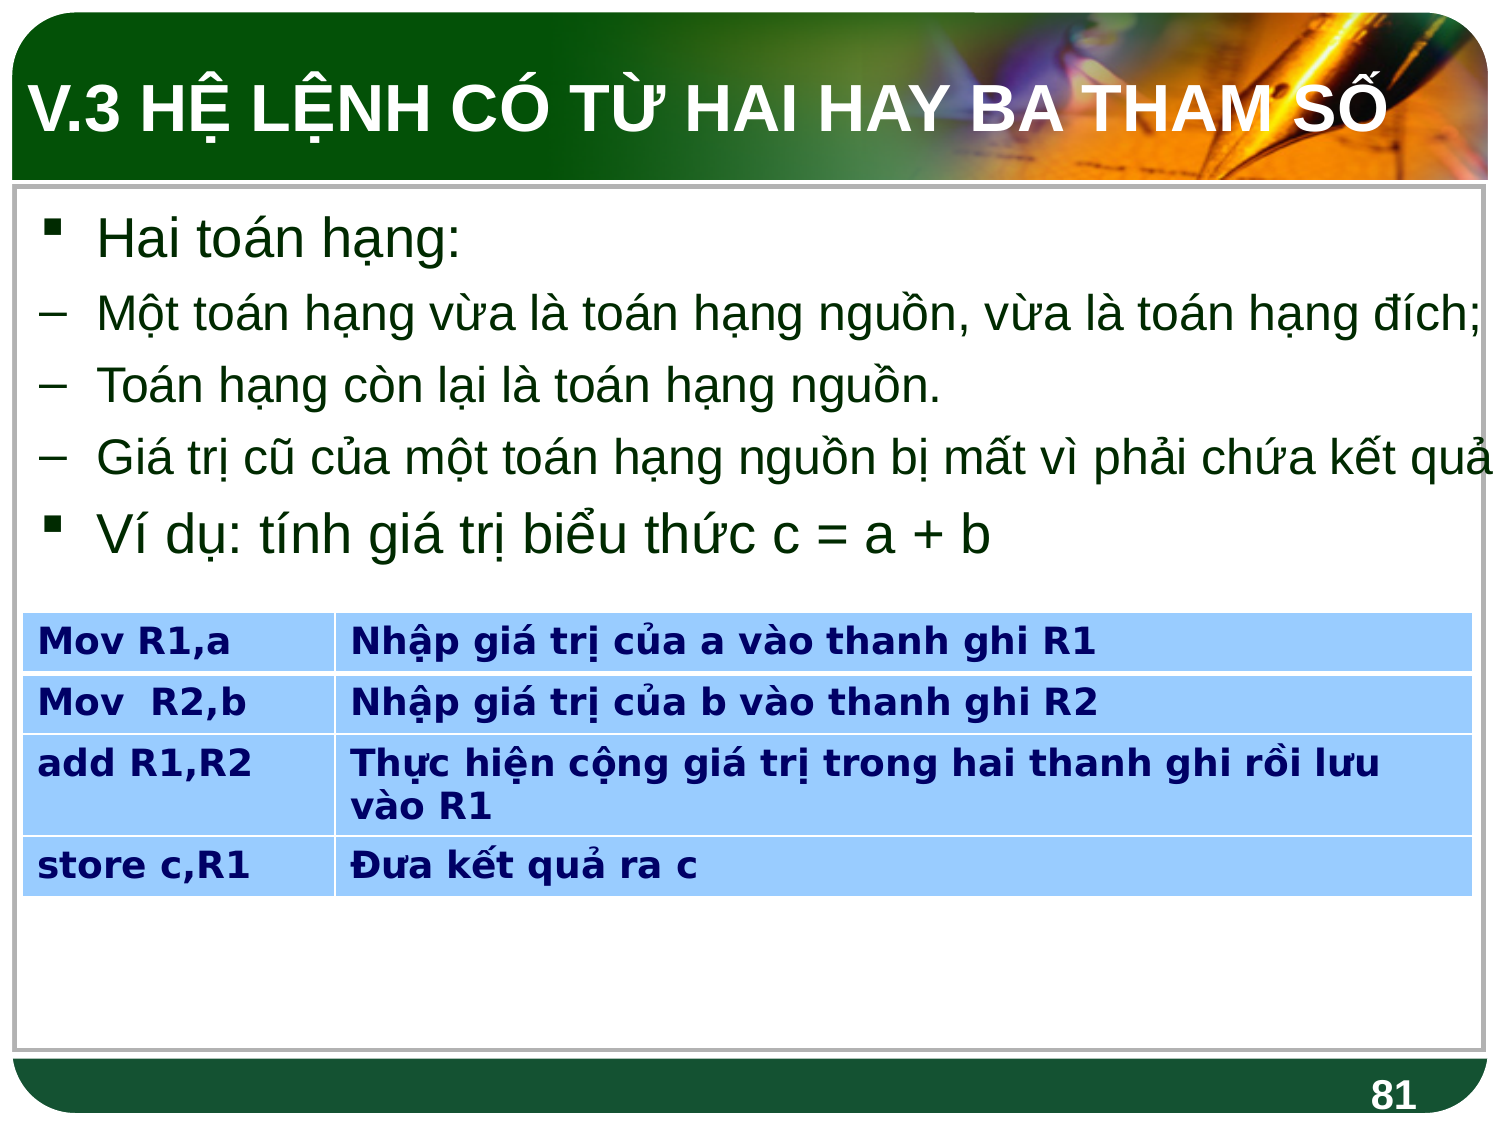

V.3 HỆ LỆNH CÓ TỪ HAI HAY BA THAM SỐ
Hai toán hạng:
Một toán hạng vừa là toán hạng nguồn, vừa là toán hạng đích;
Toán hạng còn lại là toán hạng nguồn.
Giá trị cũ của một toán hạng nguồn bị mất vì phải chứa kết quả
Ví dụ: tính giá trị biểu thức c = a + b
| Mov R1,a | Nhập giá trị của a vào thanh ghi R1 |
| --- | --- |
| Mov R2,b | Nhập giá trị của b vào thanh ghi R2 |
| add R1,R2 | Thực hiện cộng giá trị trong hai thanh ghi rồi lưu vào R1 |
| store c,R1 | Đưa kết quả ra c |